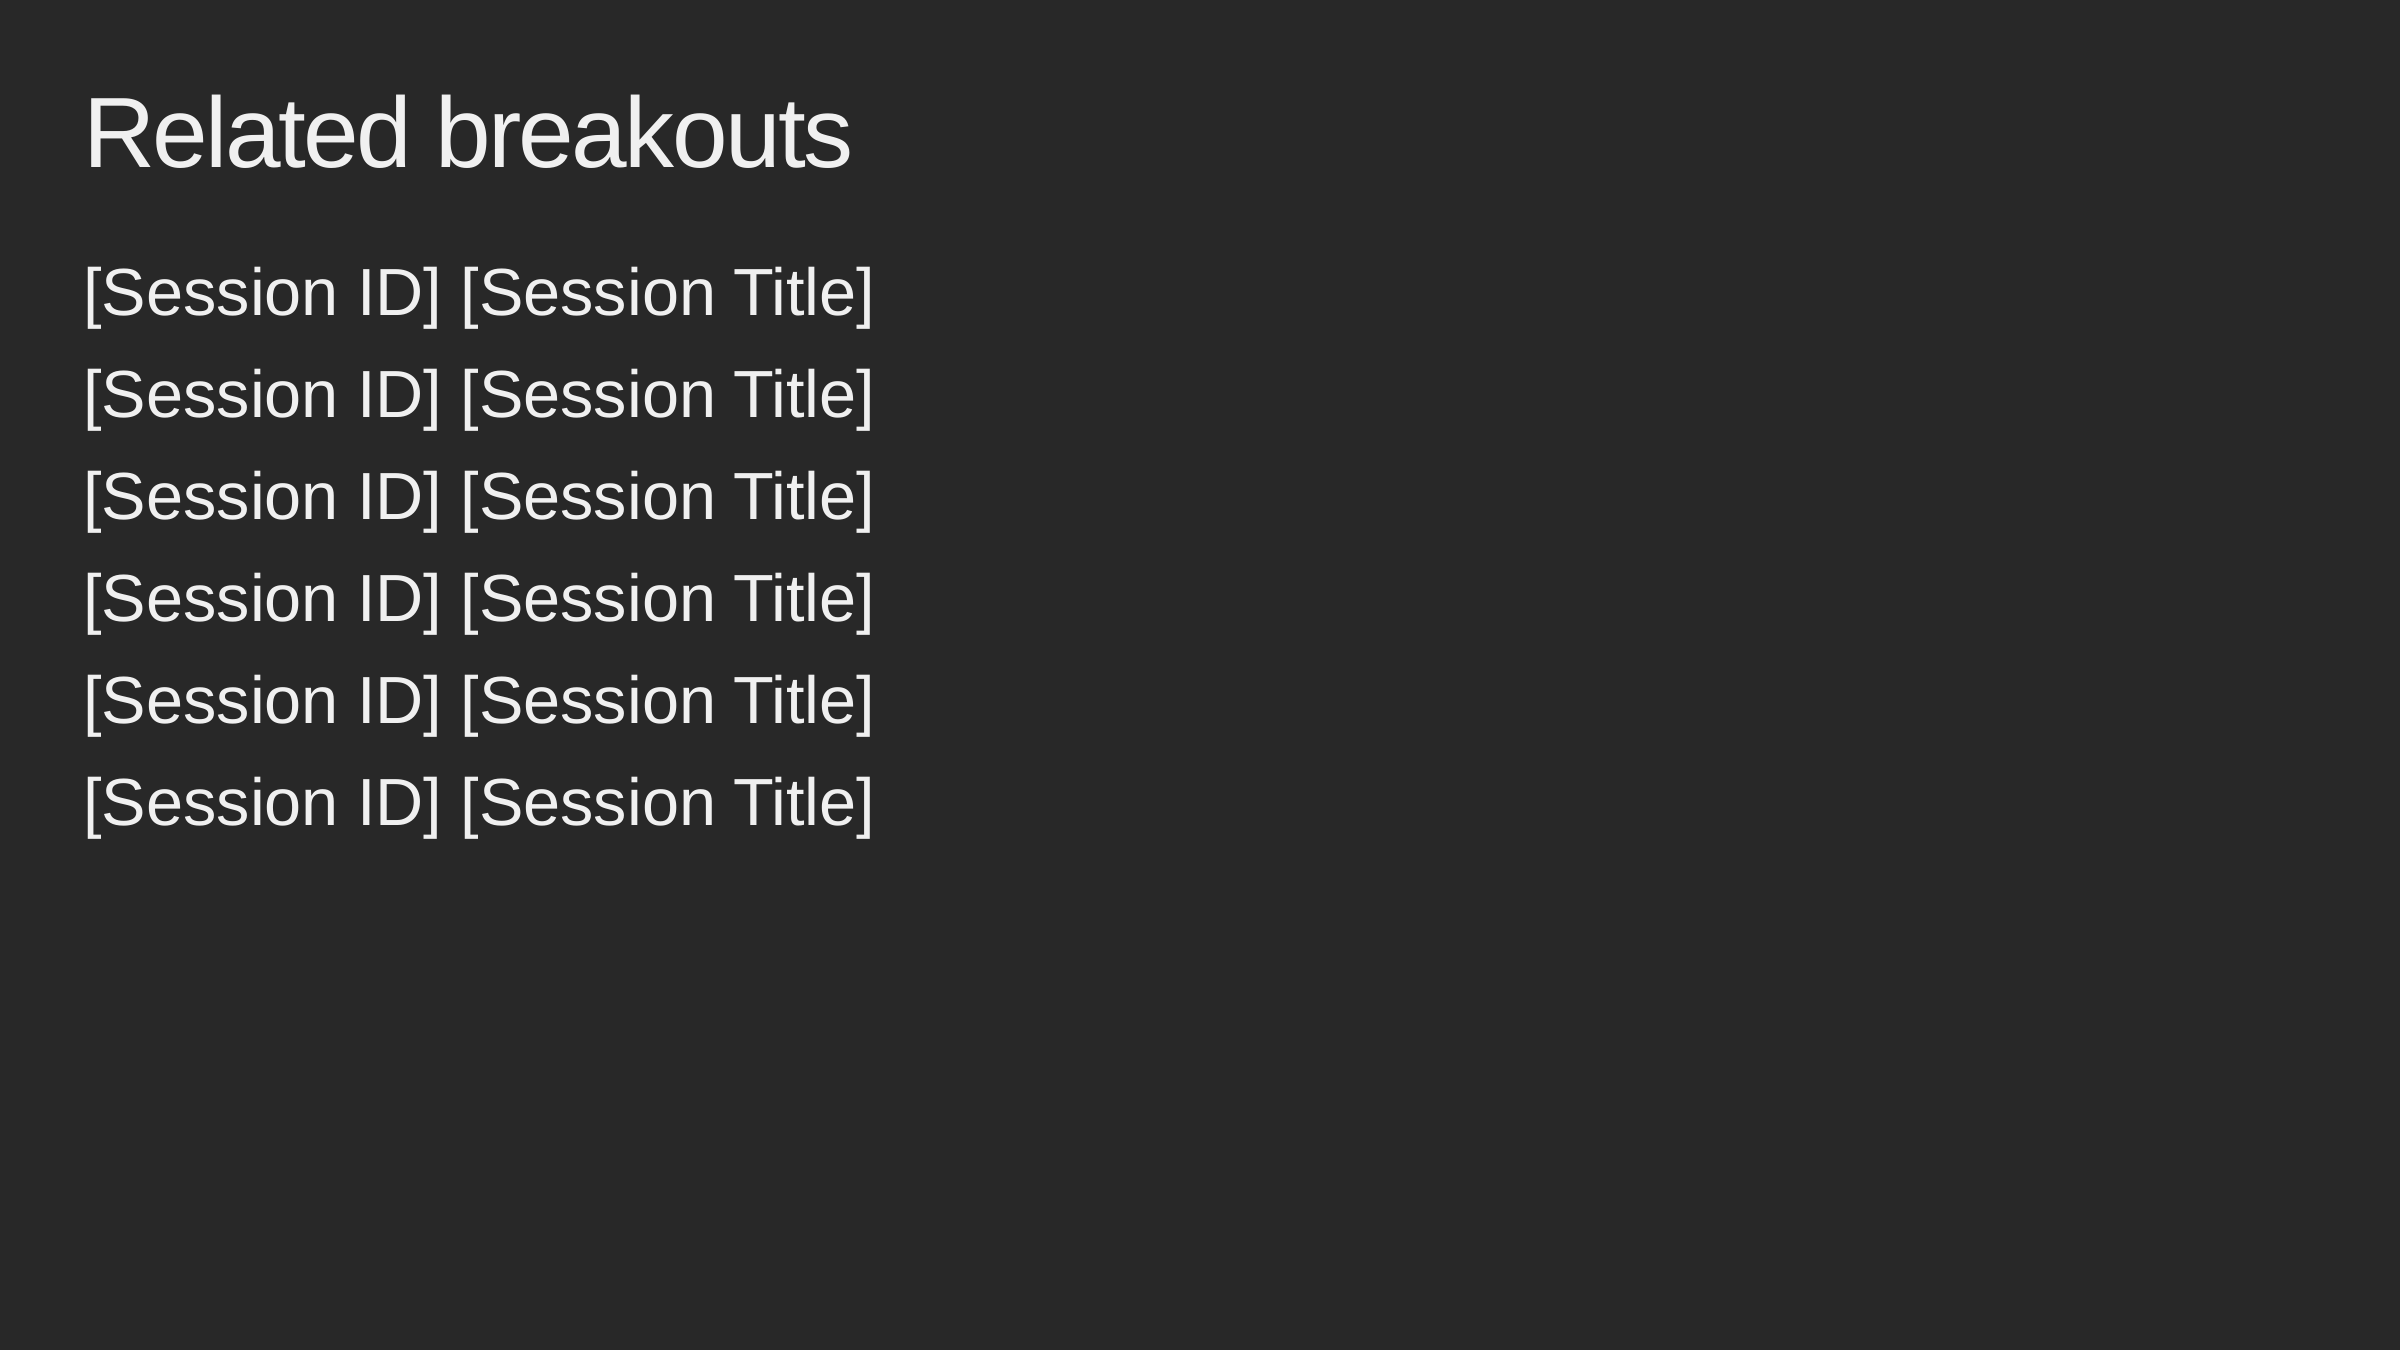

# Related breakouts
[Session ID] [Session Title]
[Session ID] [Session Title]
[Session ID] [Session Title]
[Session ID] [Session Title]
[Session ID] [Session Title]
[Session ID] [Session Title]